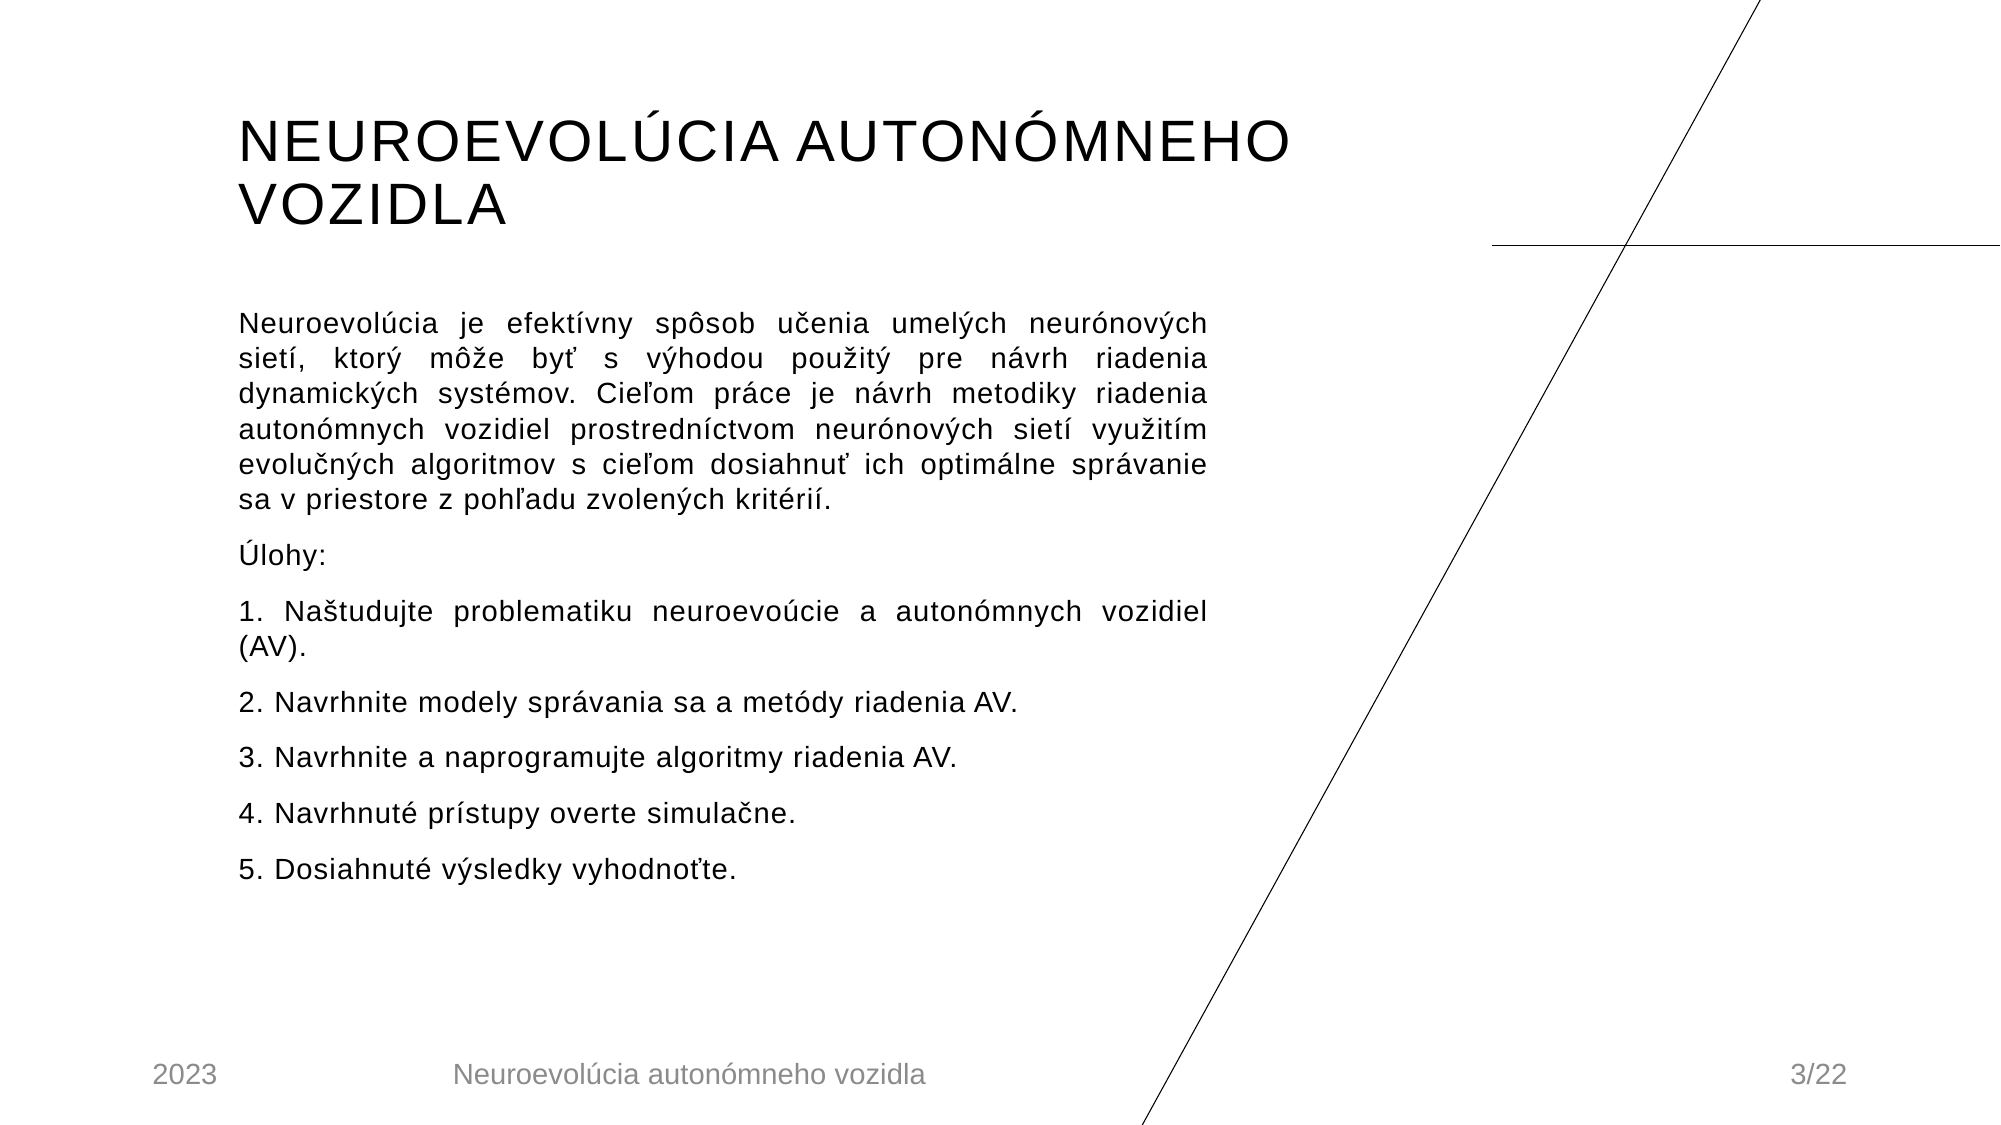

# Neuroevolúcia autonómneho vozidla
Neuroevolúcia je efektívny spôsob učenia umelých neurónových sietí, ktorý môže byť s výhodou použitý pre návrh riadenia dynamických systémov. Cieľom práce je návrh metodiky riadenia autonómnych vozidiel prostredníctvom neurónových sietí využitím evolučných algoritmov s cieľom dosiahnuť ich optimálne správanie sa v priestore z pohľadu zvolených kritérií.
Úlohy:
1. Naštudujte problematiku neuroevoúcie a autonómnych vozidiel (AV).
2. Navrhnite modely správania sa a metódy riadenia AV.
3. Navrhnite a naprogramujte algoritmy riadenia AV.
4. Navrhnuté prístupy overte simulačne.
5. Dosiahnuté výsledky vyhodnoťte.​
2023
Neuroevolúcia autonómneho vozidla
3/22